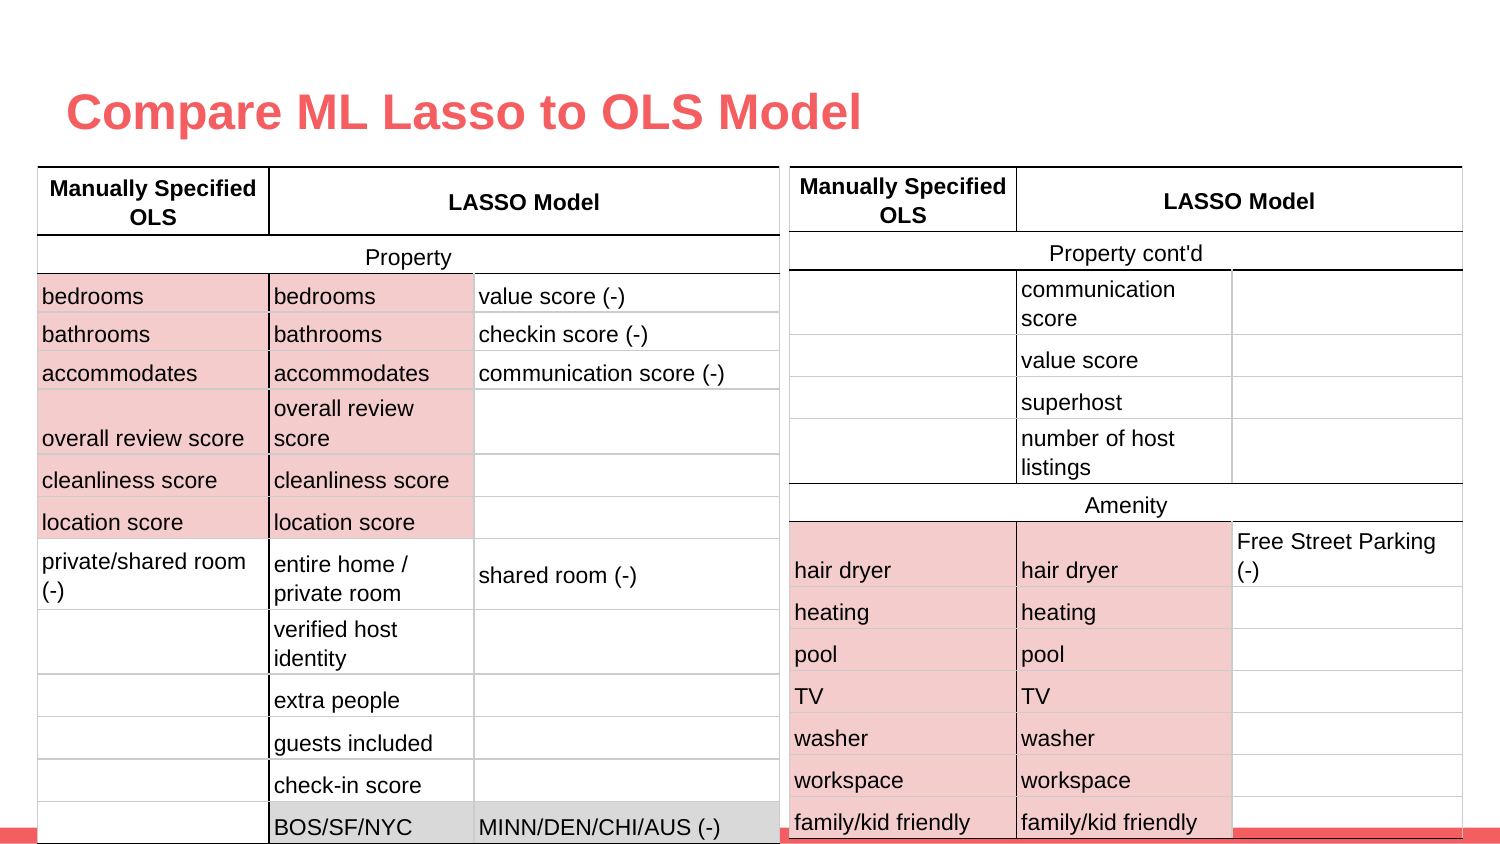

# Compare ML Lasso to OLS Model
| Manually Specified OLS | LASSO Model |  |
| --- | --- | --- |
| Property |  |  |
| bedrooms | bedrooms | value score (-) |
| bathrooms | bathrooms | checkin score (-) |
| accommodates | accommodates | communication score (-) |
| overall review score | overall review score |  |
| cleanliness score | cleanliness score |  |
| location score | location score |  |
| private/shared room (-) | entire home / private room | shared room (-) |
|  | verified host identity |  |
|  | extra people |  |
|  | guests included |  |
|  | check-in score |  |
|  | BOS/SF/NYC | MINN/DEN/CHI/AUS (-) |
| Manually Specified OLS | LASSO Model |  |
| --- | --- | --- |
| Property cont'd |  |  |
|  | communication score |  |
|  | value score |  |
|  | superhost |  |
|  | number of host listings |  |
| Amenity |  |  |
| hair dryer | hair dryer | Free Street Parking (-) |
| heating | heating |  |
| pool | pool |  |
| TV | TV |  |
| washer | washer |  |
| workspace | workspace |  |
| family/kid friendly | family/kid friendly |  |